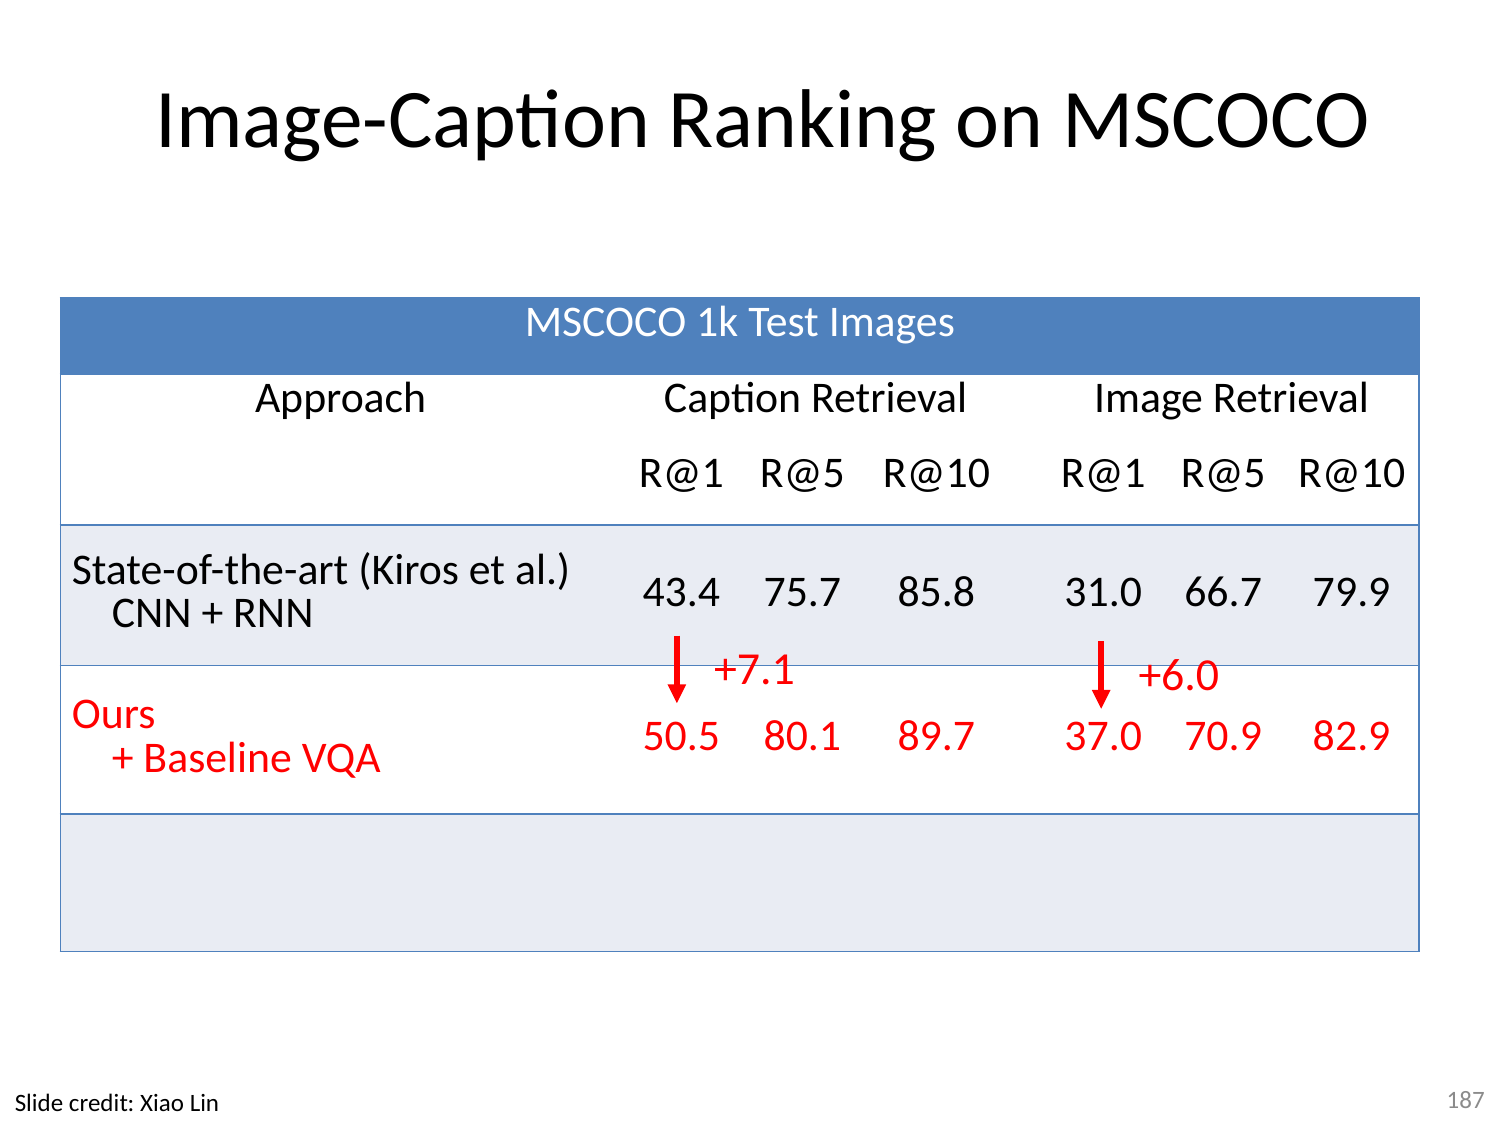

Image-Caption Ranking on MSCOCO
| MSCOCO 1k Test Images |  |  |  |  |  |  |  |
| --- | --- | --- | --- | --- | --- | --- | --- |
| Approach | Caption Retrieval |  |  |  | Image Retrieval |  |  |
|  | R@1 | R@5 | R@10 |  | R@1 | R@5 | R@10 |
| State-of-the-art (Kiros et al.) CNN + RNN | 43.4 | 75.7 | 85.8 |  | 31.0 | 66.7 | 79.9 |
| Ours + Baseline VQA | 50.5 | 80.1 | 89.7 |  | 37.0 | 70.9 | 82.9 |
|  |  |  |  |  |  |  |  |
+7.1
+6.0
187
Slide credit: Xiao Lin